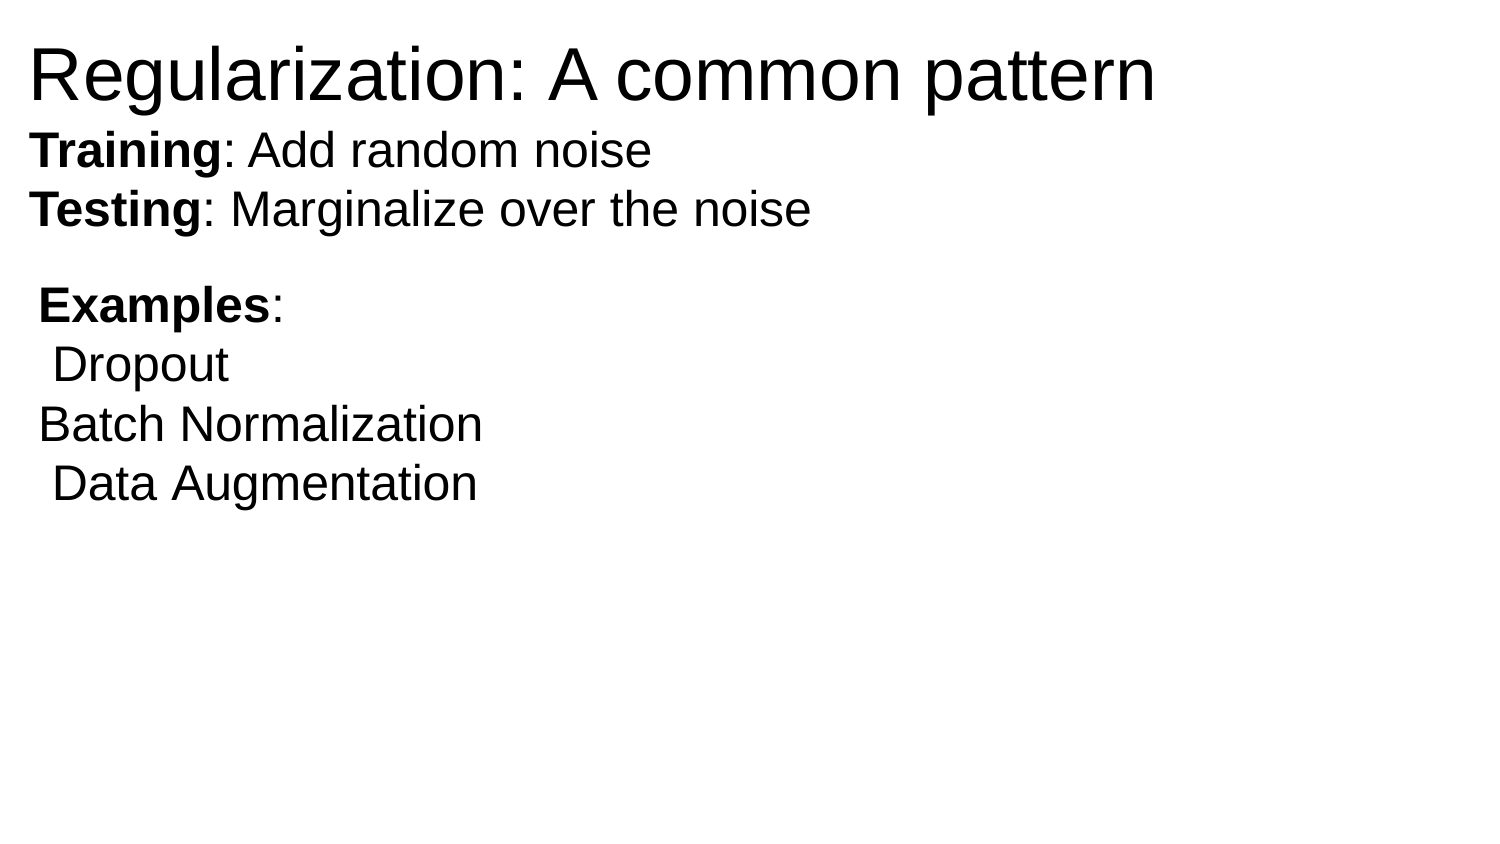

# Regularization: A common pattern
Training: Add random noise
Testing: Marginalize over the noise
Examples:  Dropout
Batch Normalization  Data Augmentation
Fei-Fei Li & Justin Johnson & Serena Yeung	Lecture 7 -	April 24, 2018